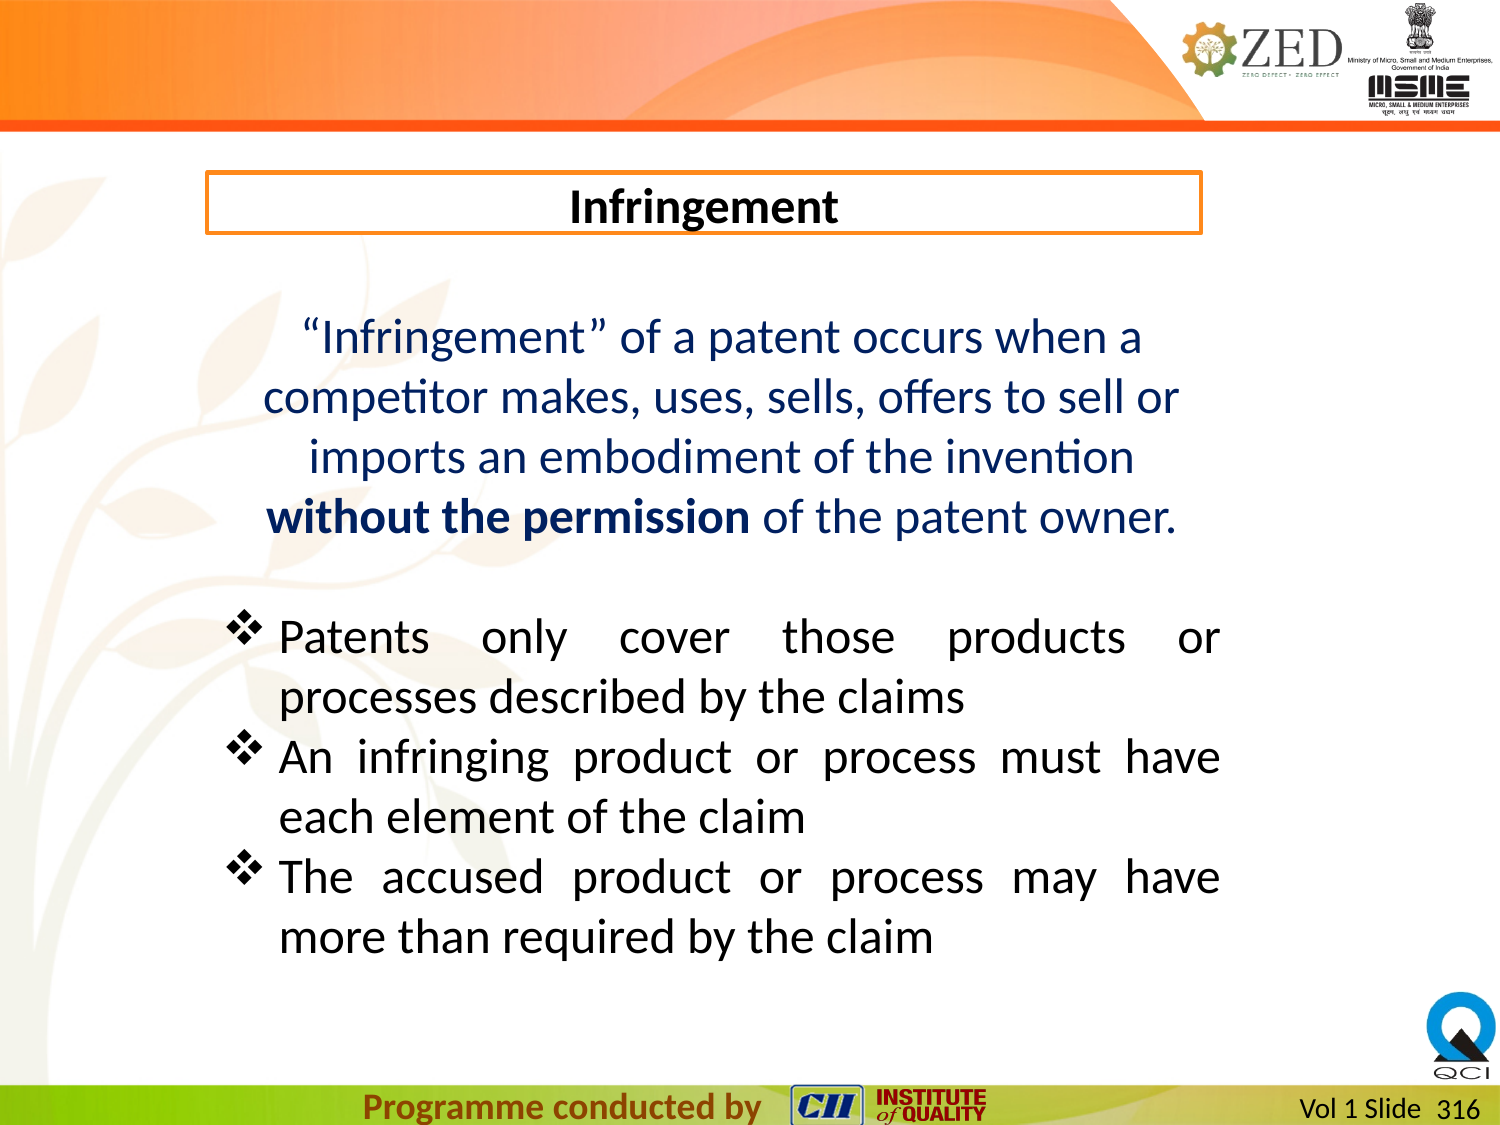

# Infringement
“Infringement” of a patent occurs when a competitor makes, uses, sells, offers to sell or imports an embodiment of the invention without the permission of the patent owner.

Patents only cover those products or processes described by the claims
An infringing product or process must have each element of the claim
The accused product or process may have more than required by the claim